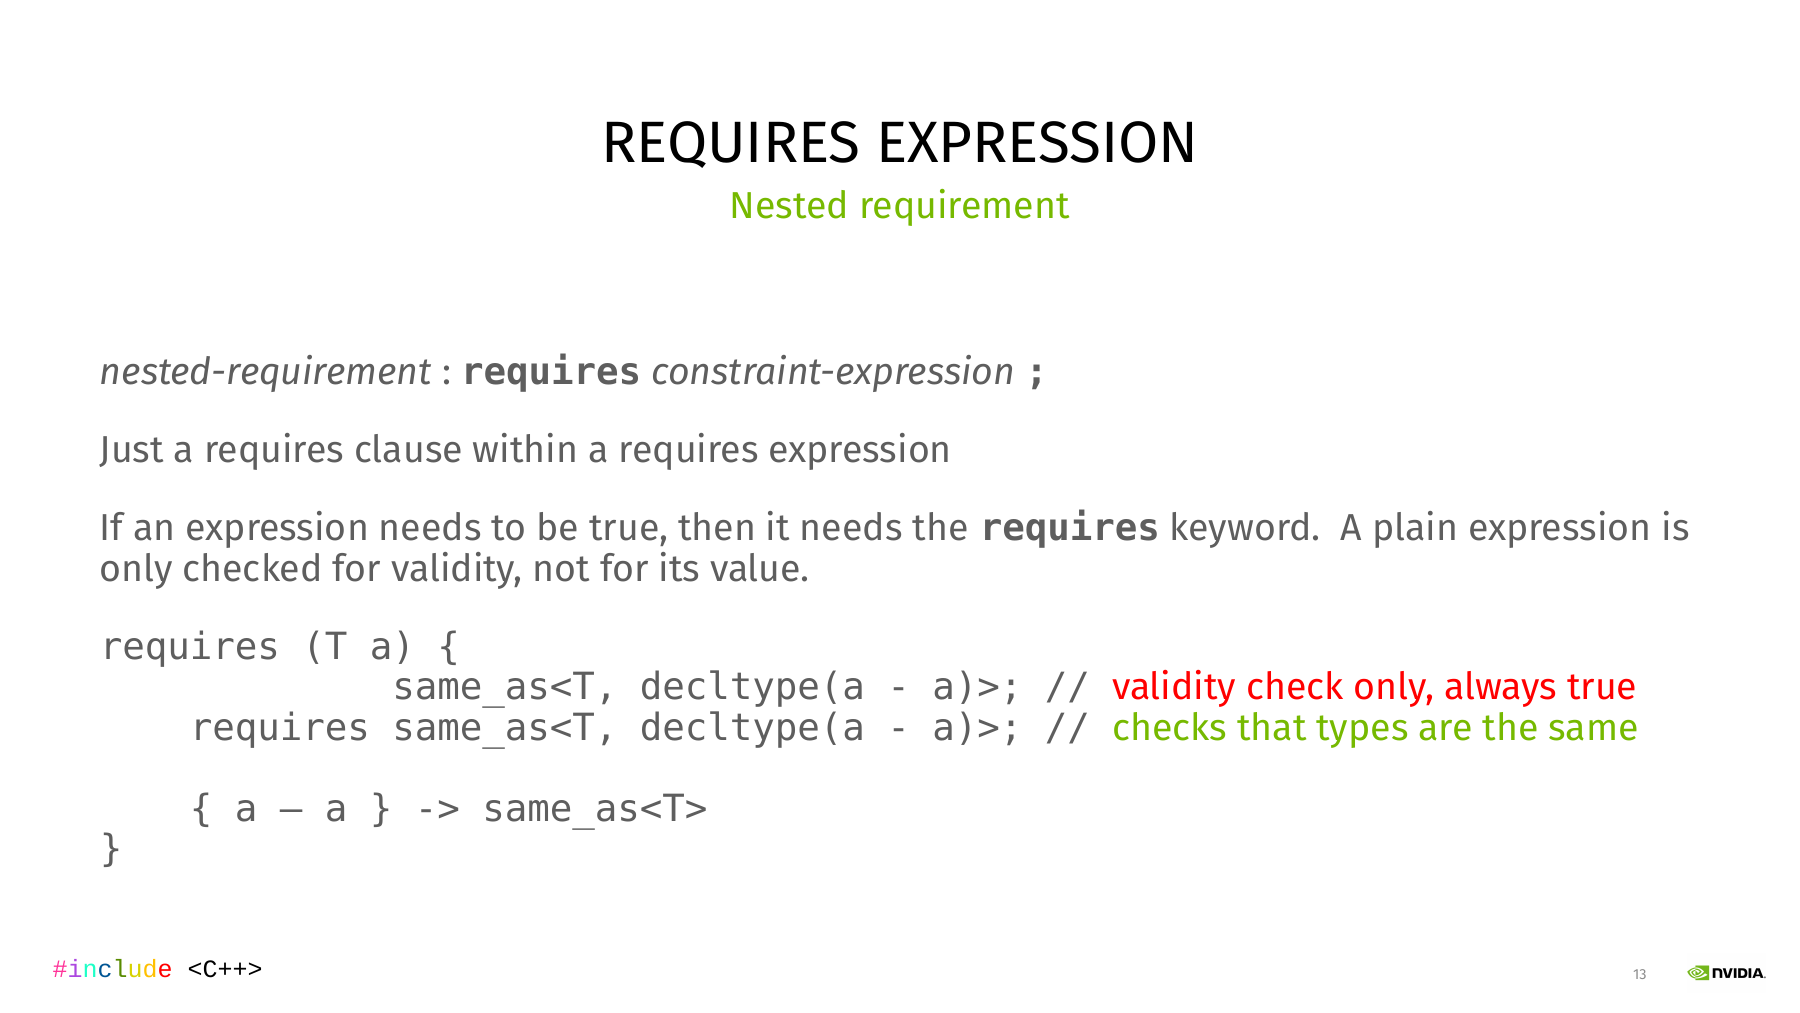

# Requires Expression
Nested requirement
nested-requirement : requires constraint-expression ;
Just a requires clause within a requires expression
If an expression needs to be true, then it needs the requires keyword.  A plain expression is only checked for validity, not for its value.
requires (T a) {
             same_as<T, decltype(a - a)>; // validity check only, always true
    requires same_as<T, decltype(a - a)>; // checks that types are the same
    { a – a } -> same_as<T>
}